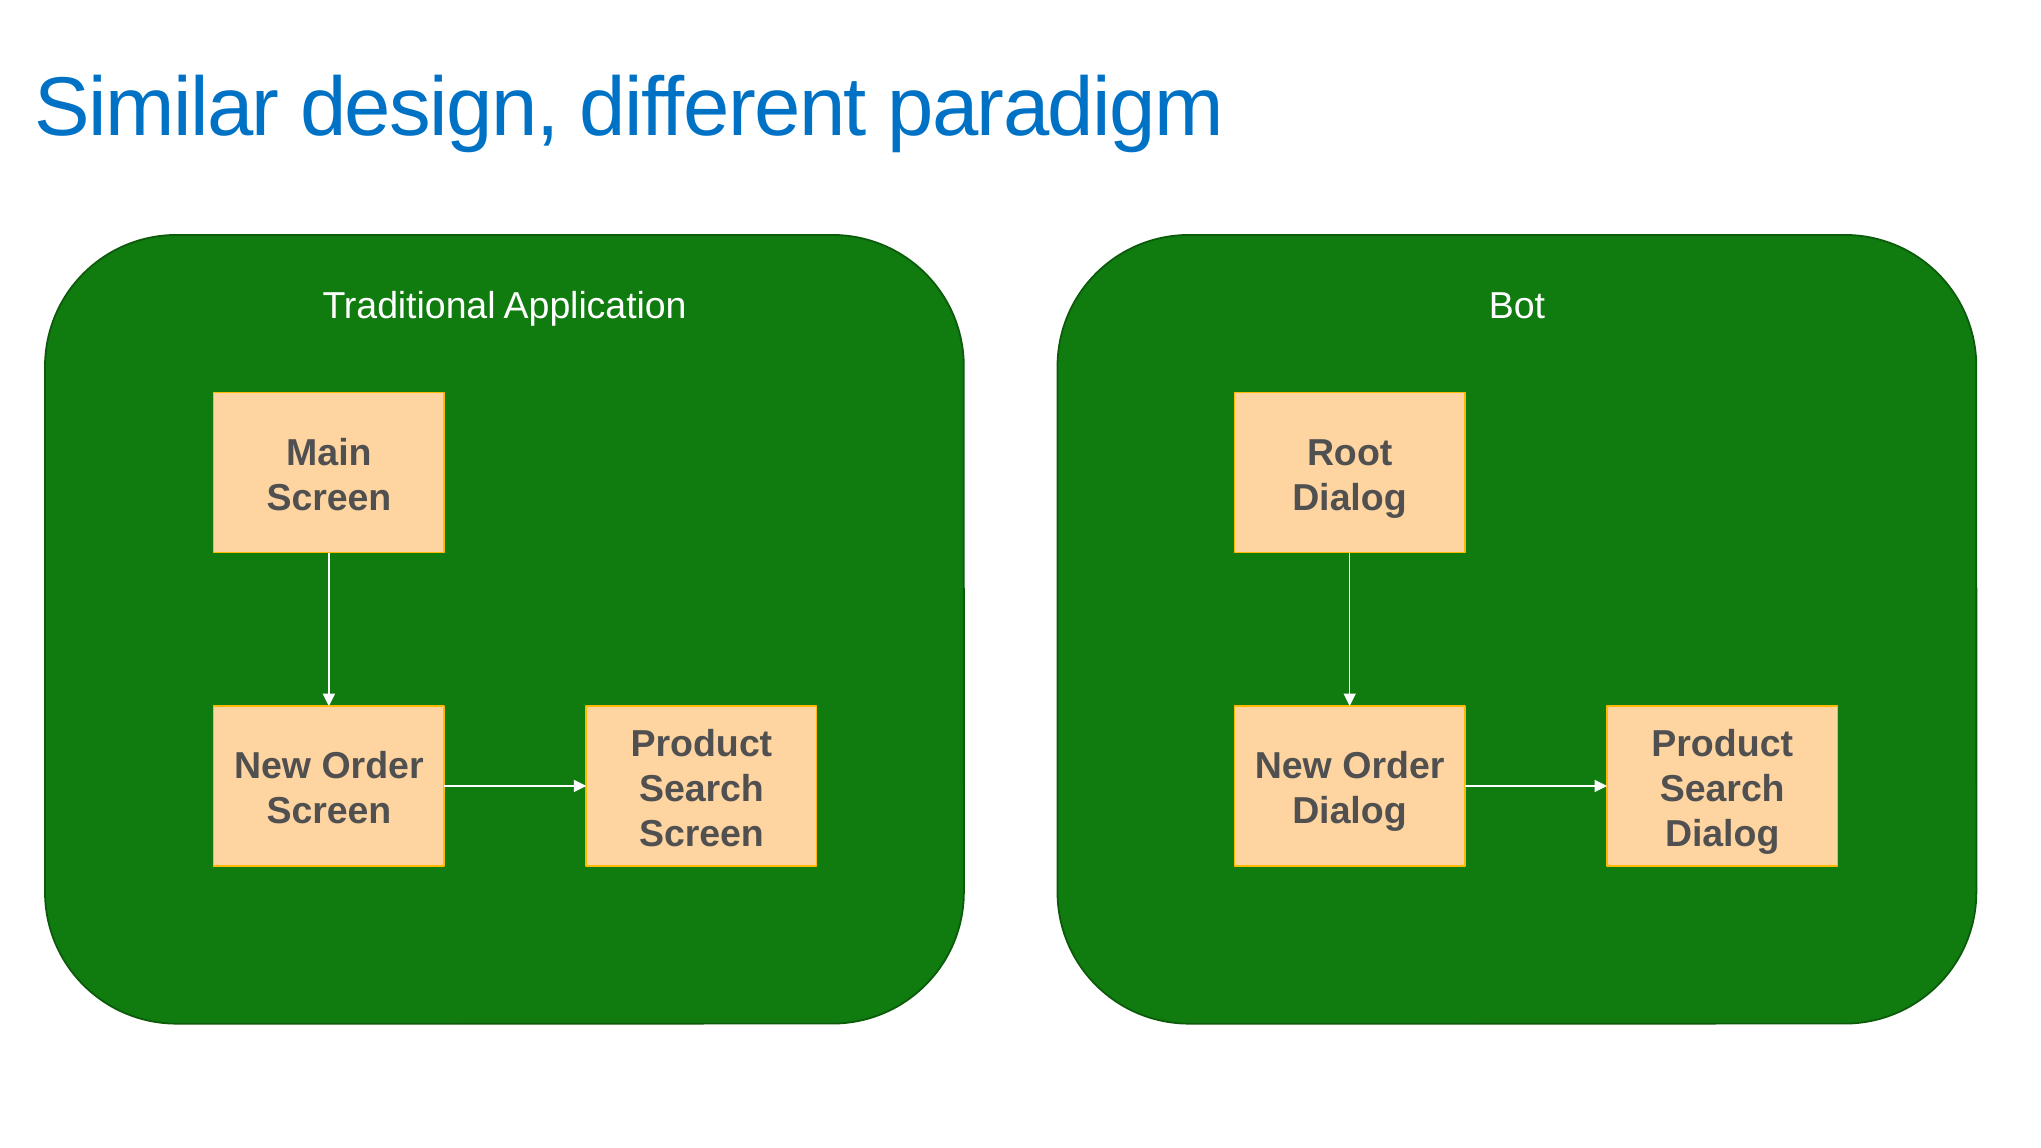

# Similar design, different paradigm
Traditional Application
Main Screen
New Order Screen
Product Search Screen
Bot
Root Dialog
New Order Dialog
Product Search Dialog